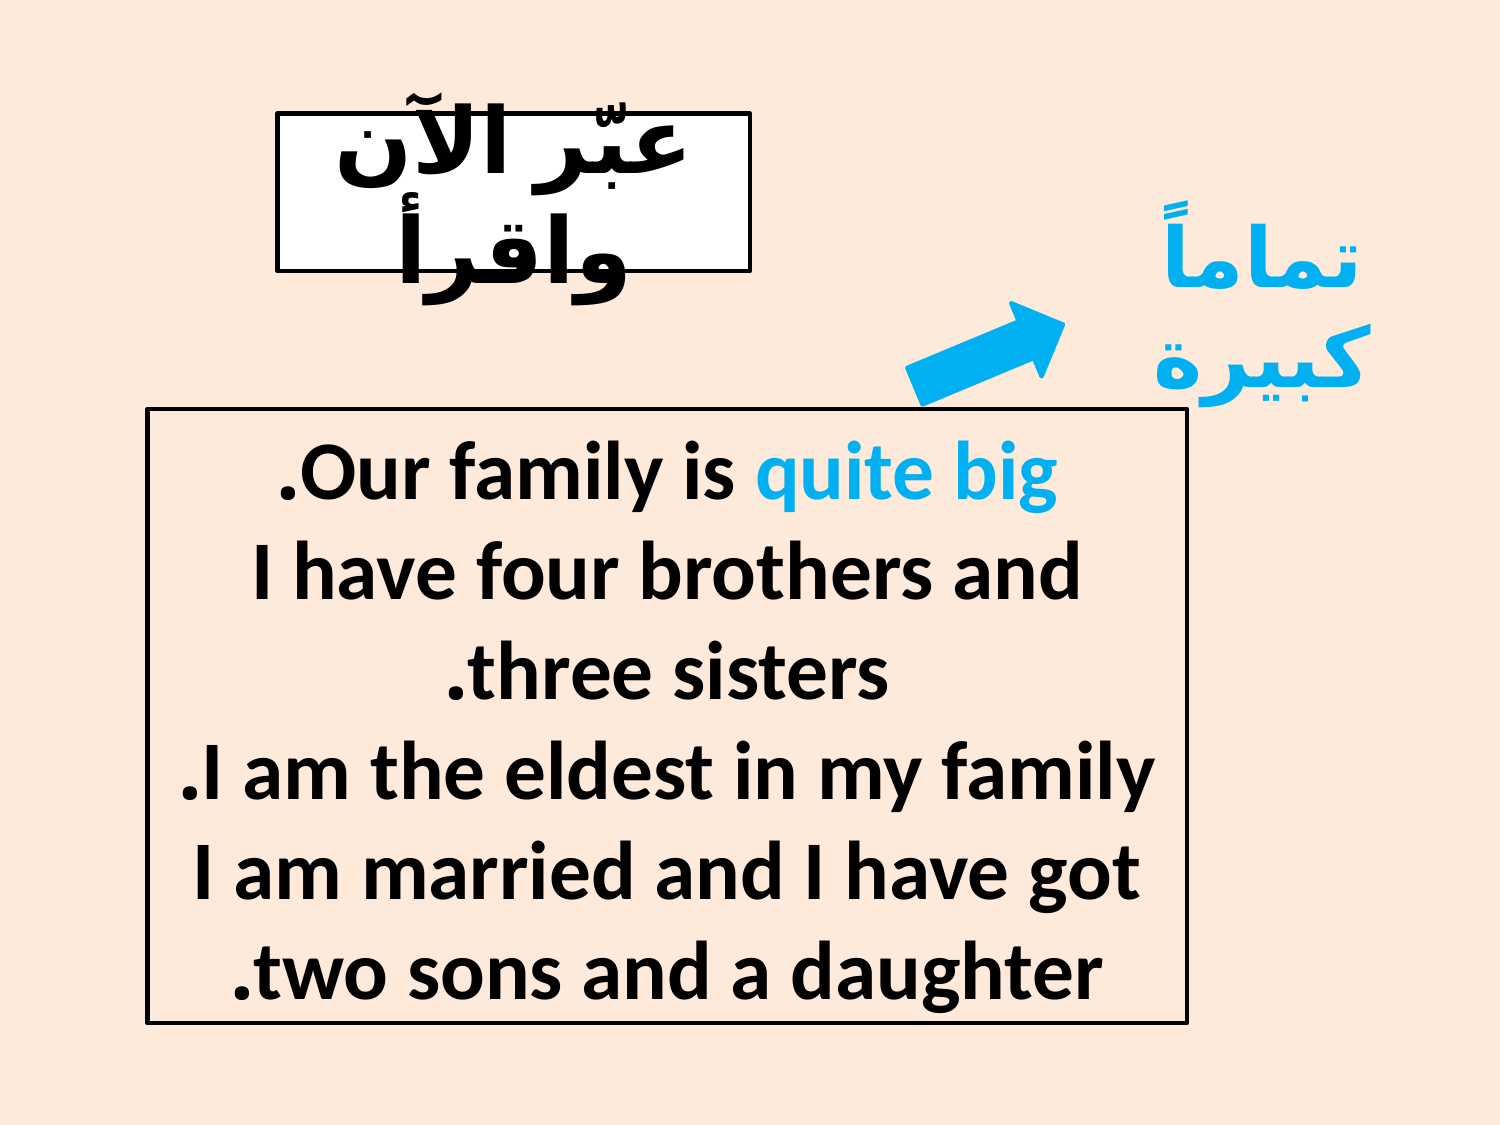

#
عبّر الآن واقرأ
تماماً كبيرة

Our family is quite big.
I have four brothers and three sisters.
I am the eldest in my family.
I am married and I have got two sons and a daughter.